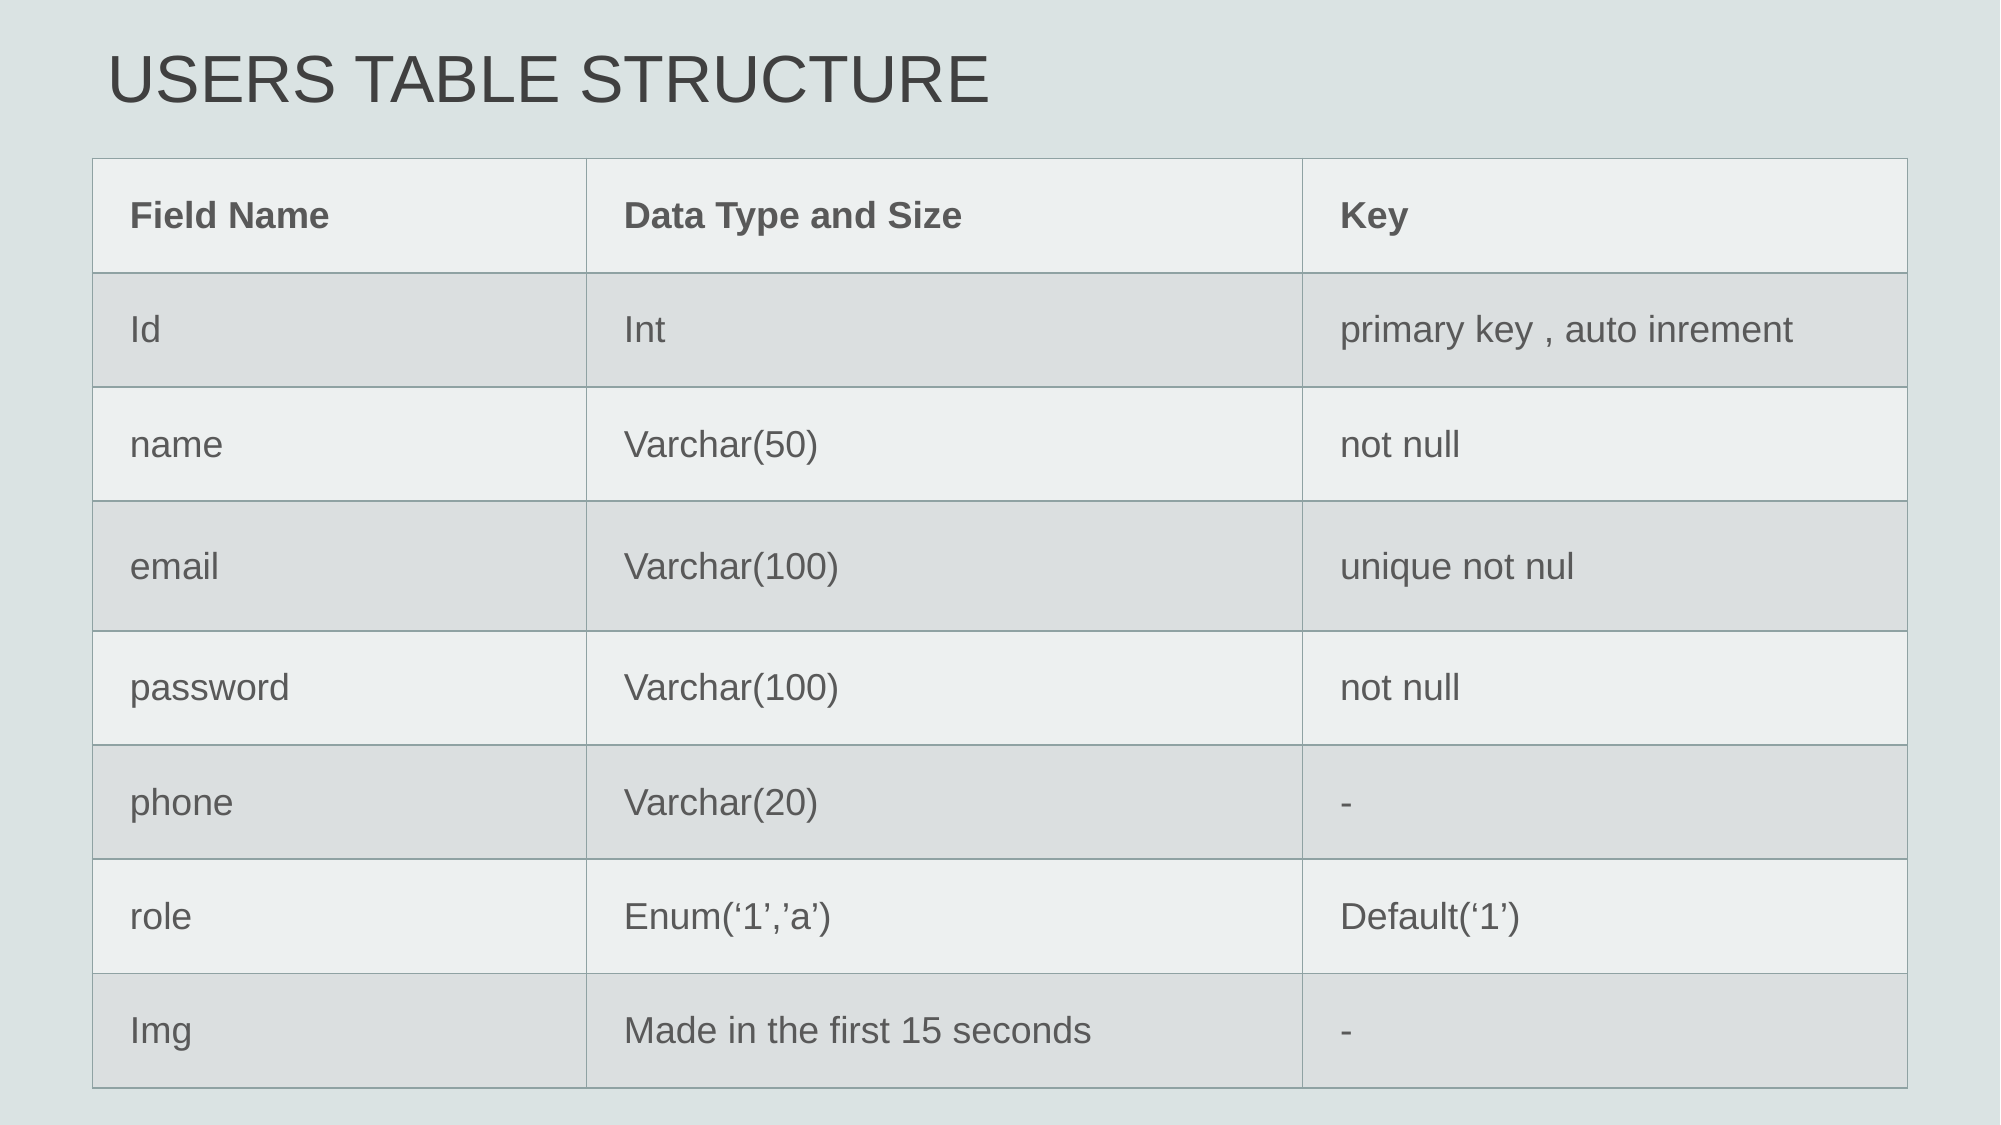

# Users table structure
| Field Name | Data Type and Size | Key |
| --- | --- | --- |
| Id | Int | primary key , auto inrement |
| name | Varchar(50) | not null |
| email | Varchar(100) | unique not nul |
| password | Varchar(100) | not null |
| phone | Varchar(20) | - |
| role | Enum(‘1’,’a’) | Default(‘1’) |
| Img | Made in the first 15 seconds | - |